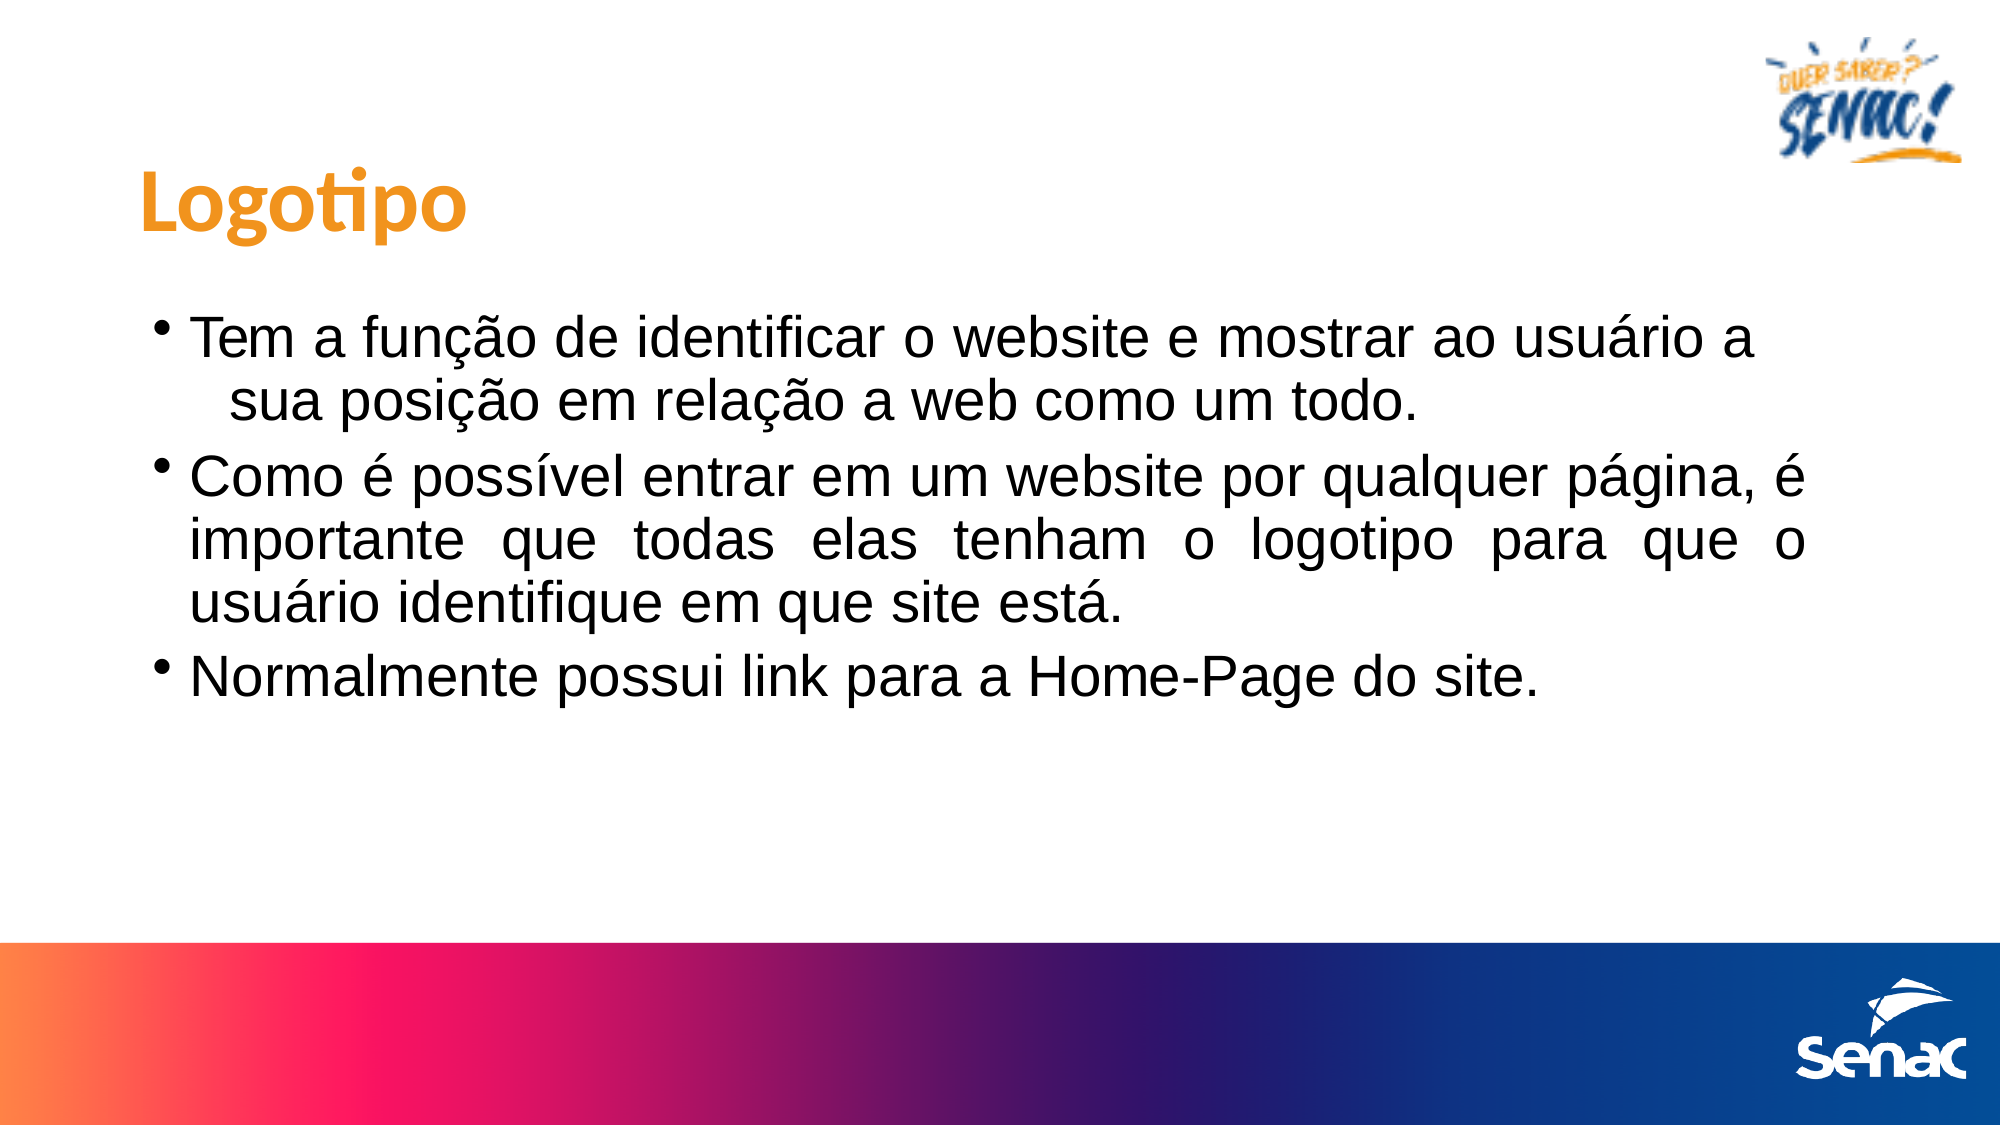

# Logotipo
Tem a função de identificar o website e mostrar ao usuário a 	sua posição em relação a web como um todo.
Como é possível entrar em um website por qualquer página, é importante que todas elas tenham o logotipo para que o usuário identifique em que site está.
Normalmente possui link para a Home-Page do site.